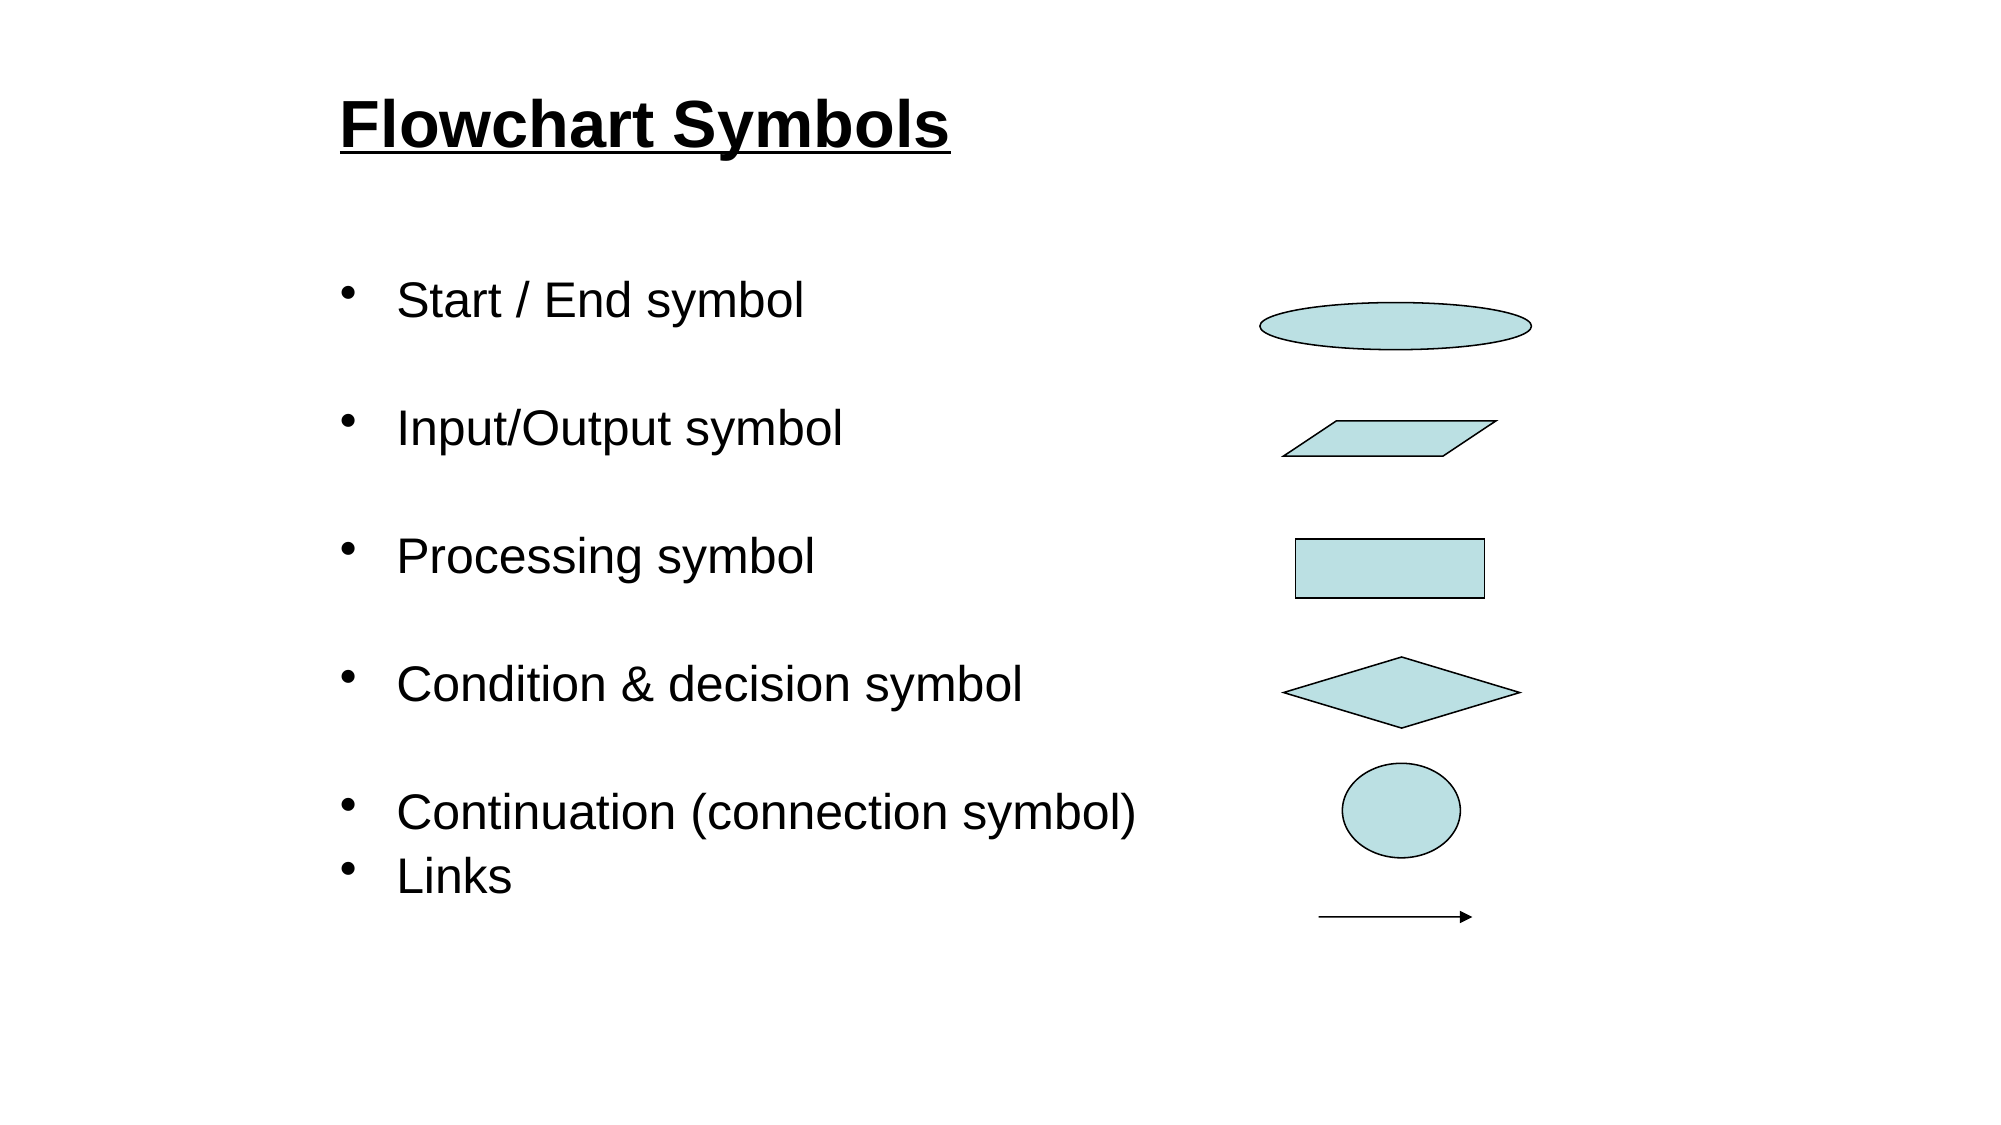

# Flowchart Symbols
Start / End symbol

Input/Output symbol

Processing symbol

Condition & decision symbol

Continuation (connection symbol)
Links